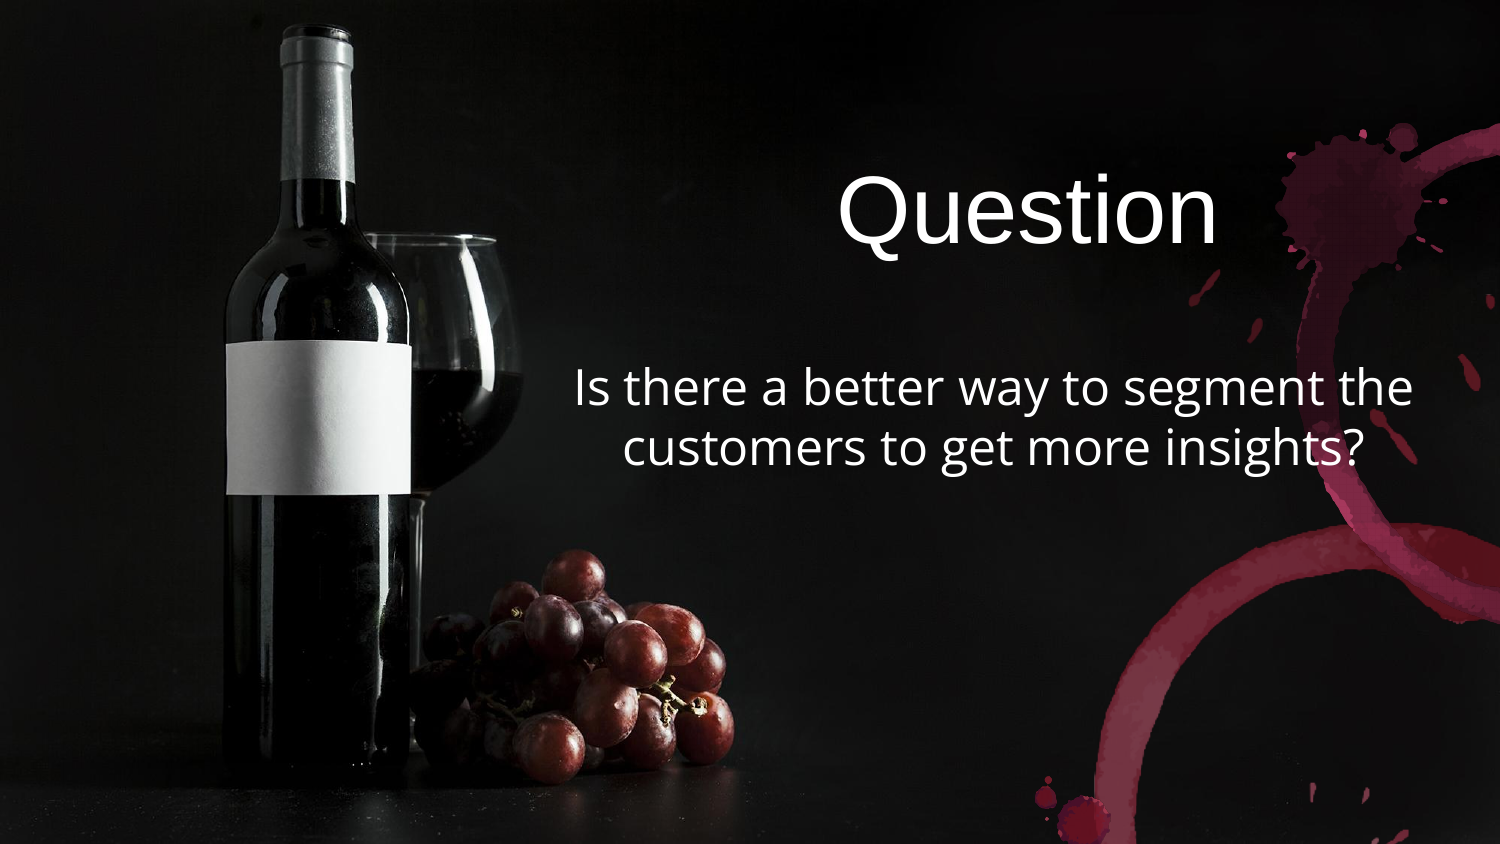

# Question
Is there a better way to segment the customers to get more insights?